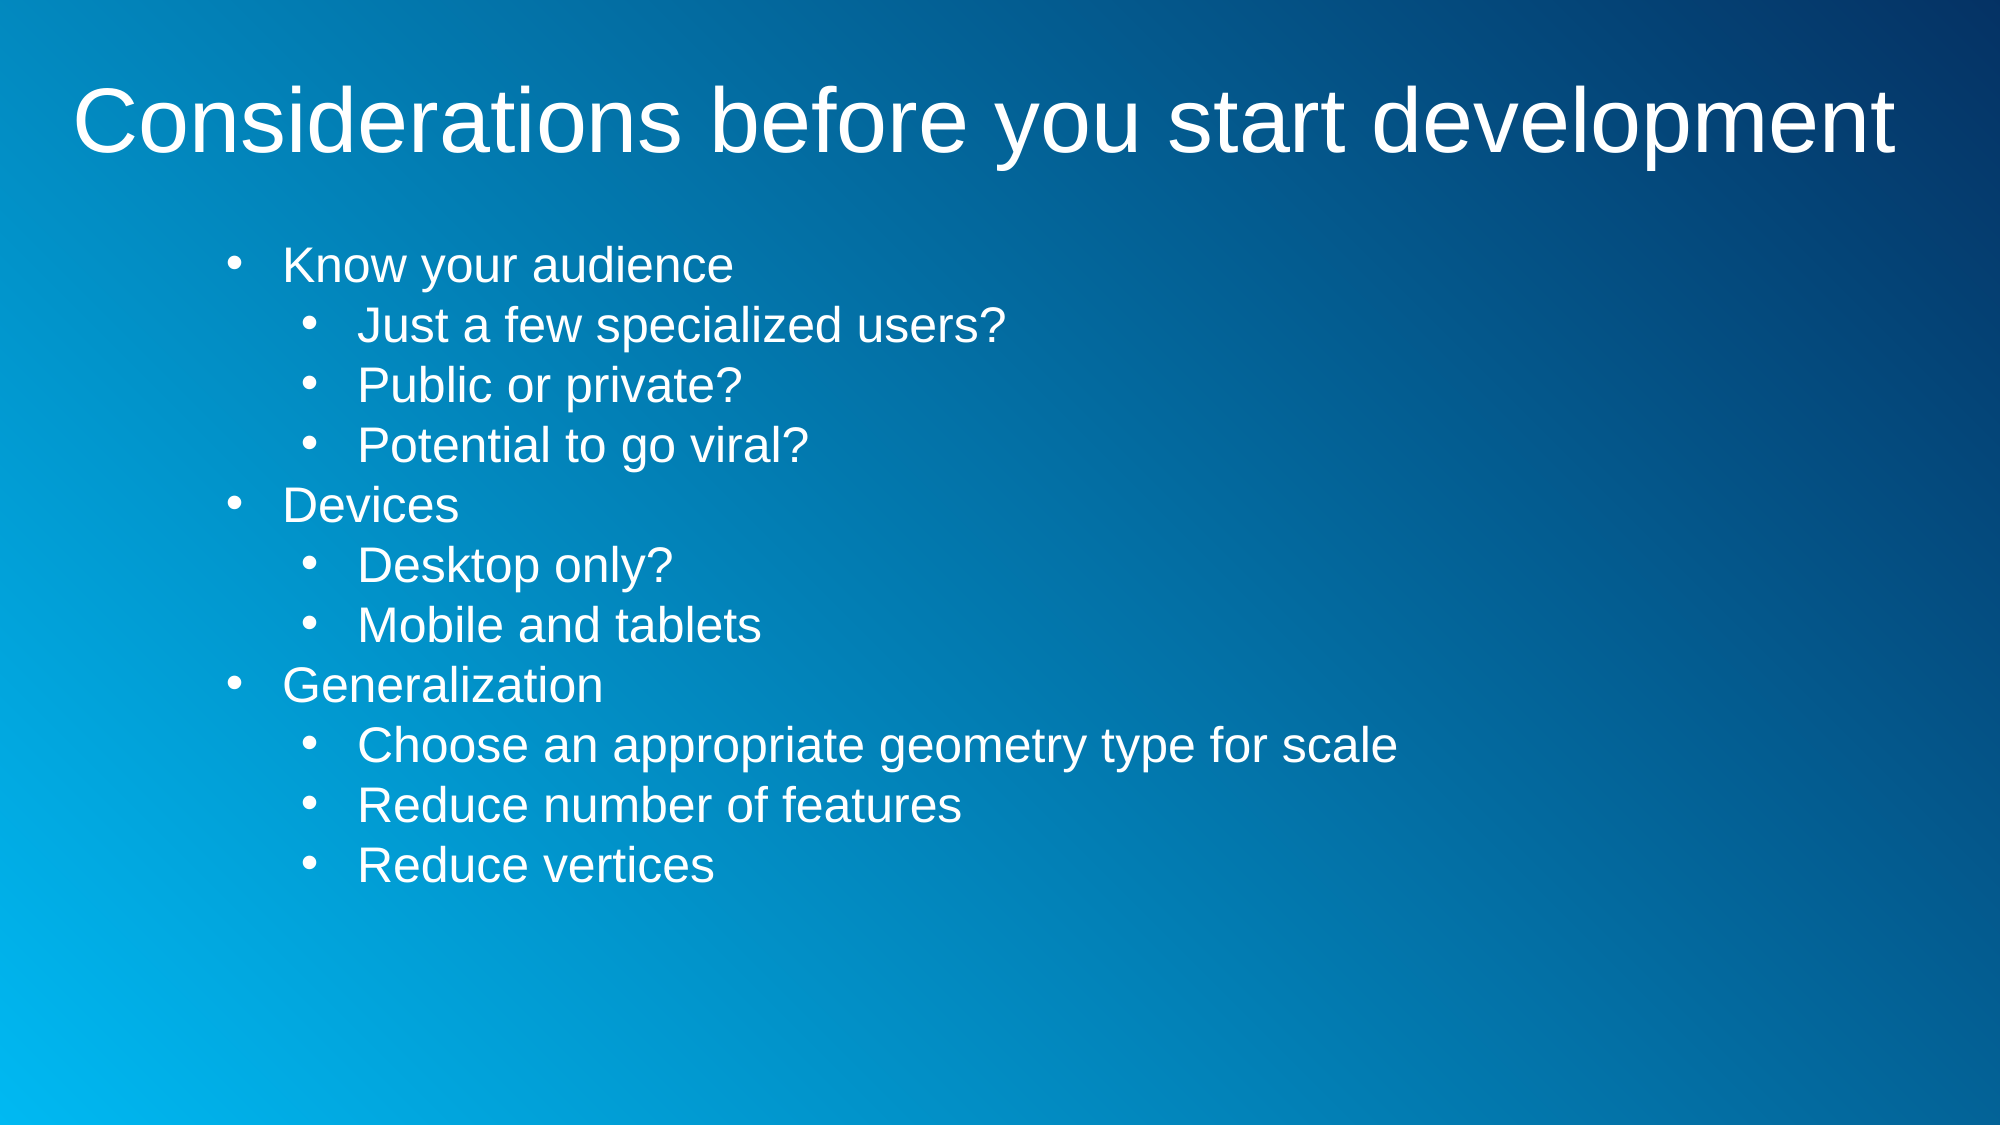

Considerations before you start development
Know your audience
Just a few specialized users?
Public or private?
Potential to go viral?
Devices
Desktop only?
Mobile and tablets
Generalization
Choose an appropriate geometry type for scale
Reduce number of features
Reduce vertices